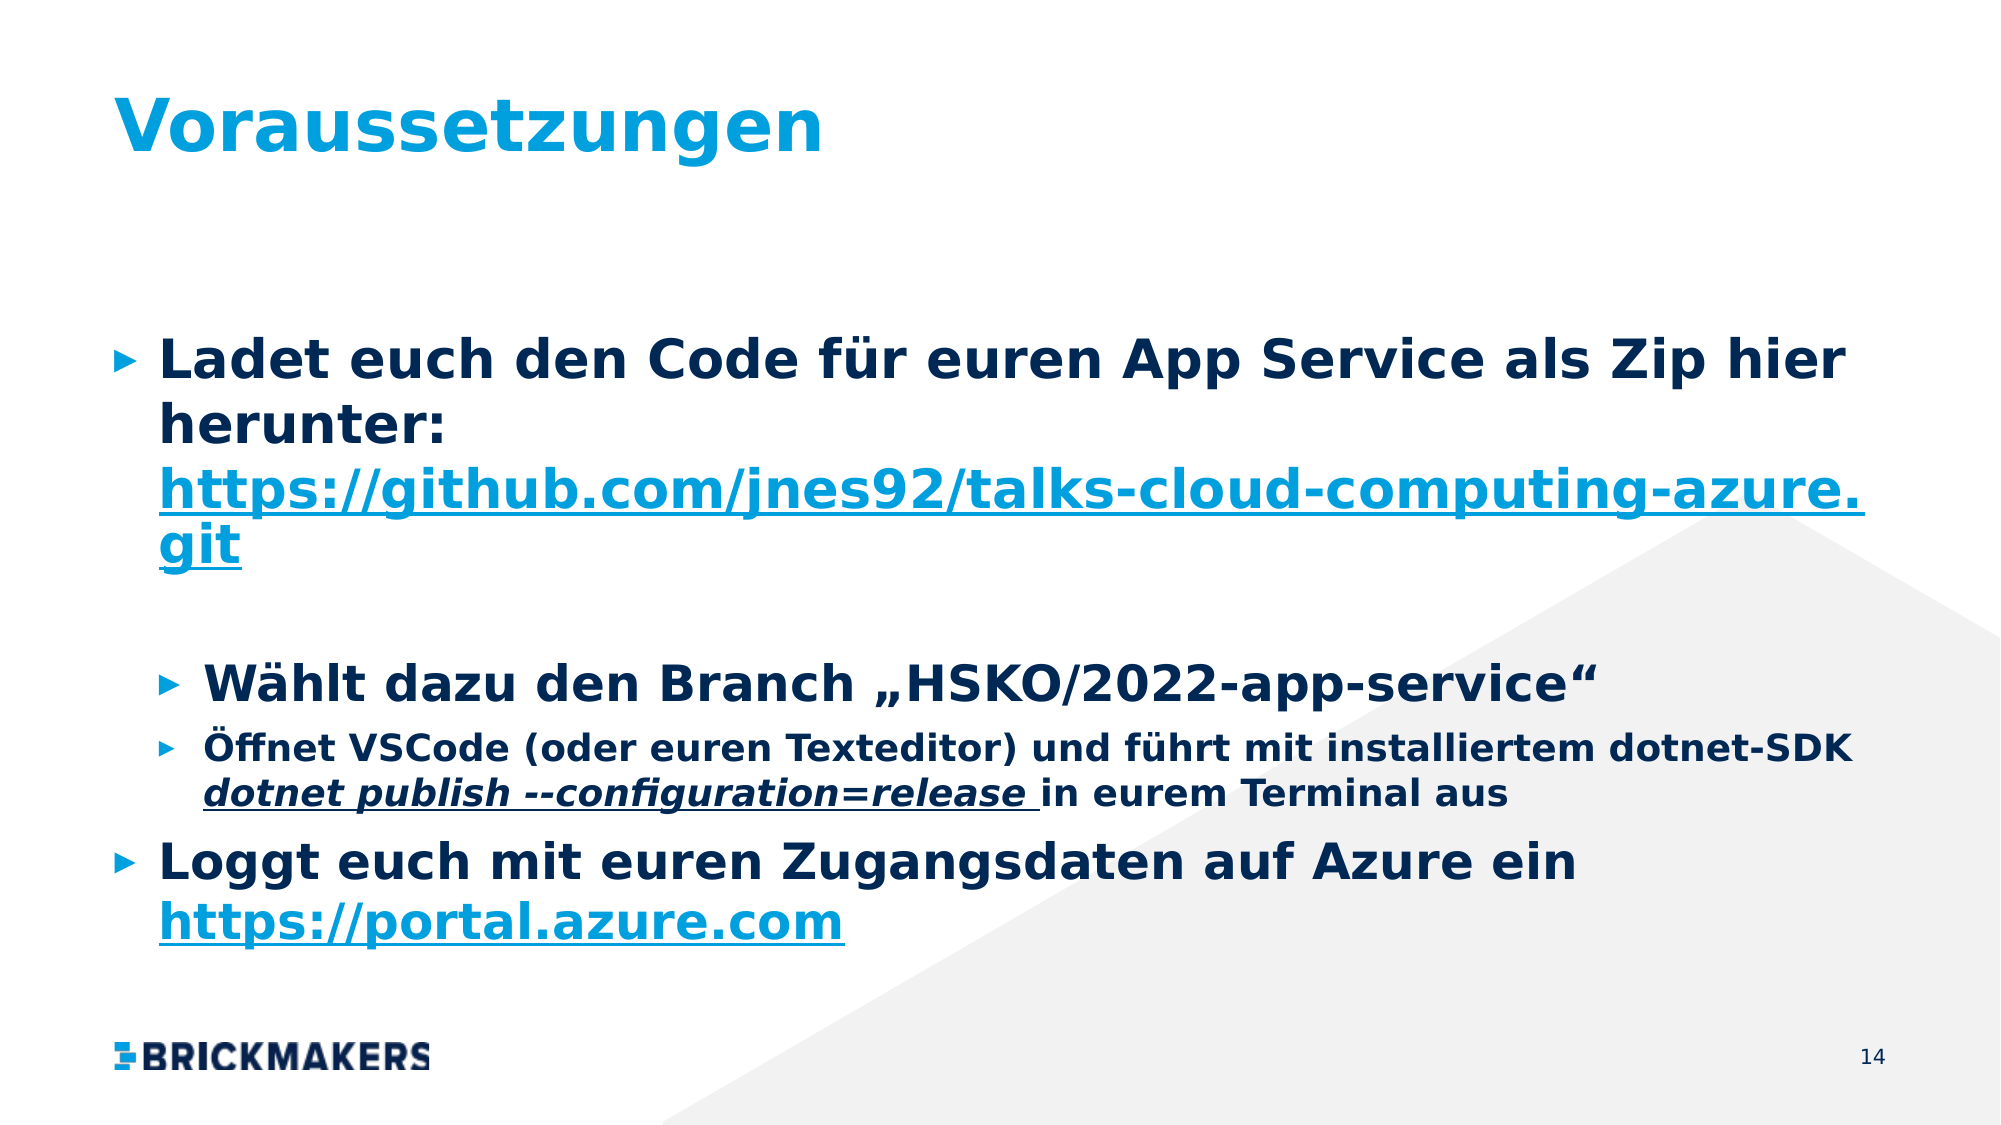

# Voraussetzungen
Ladet euch den Code für euren App Service als Zip hier herunter: https://github.com/jnes92/talks-cloud-computing-azure.git
Wählt dazu den Branch „HSKO/2022-app-service“
Öffnet VSCode (oder euren Texteditor) und führt mit installiertem dotnet-SDK dotnet publish --configuration=release in eurem Terminal aus
Loggt euch mit euren Zugangsdaten auf Azure ein https://portal.azure.com

14